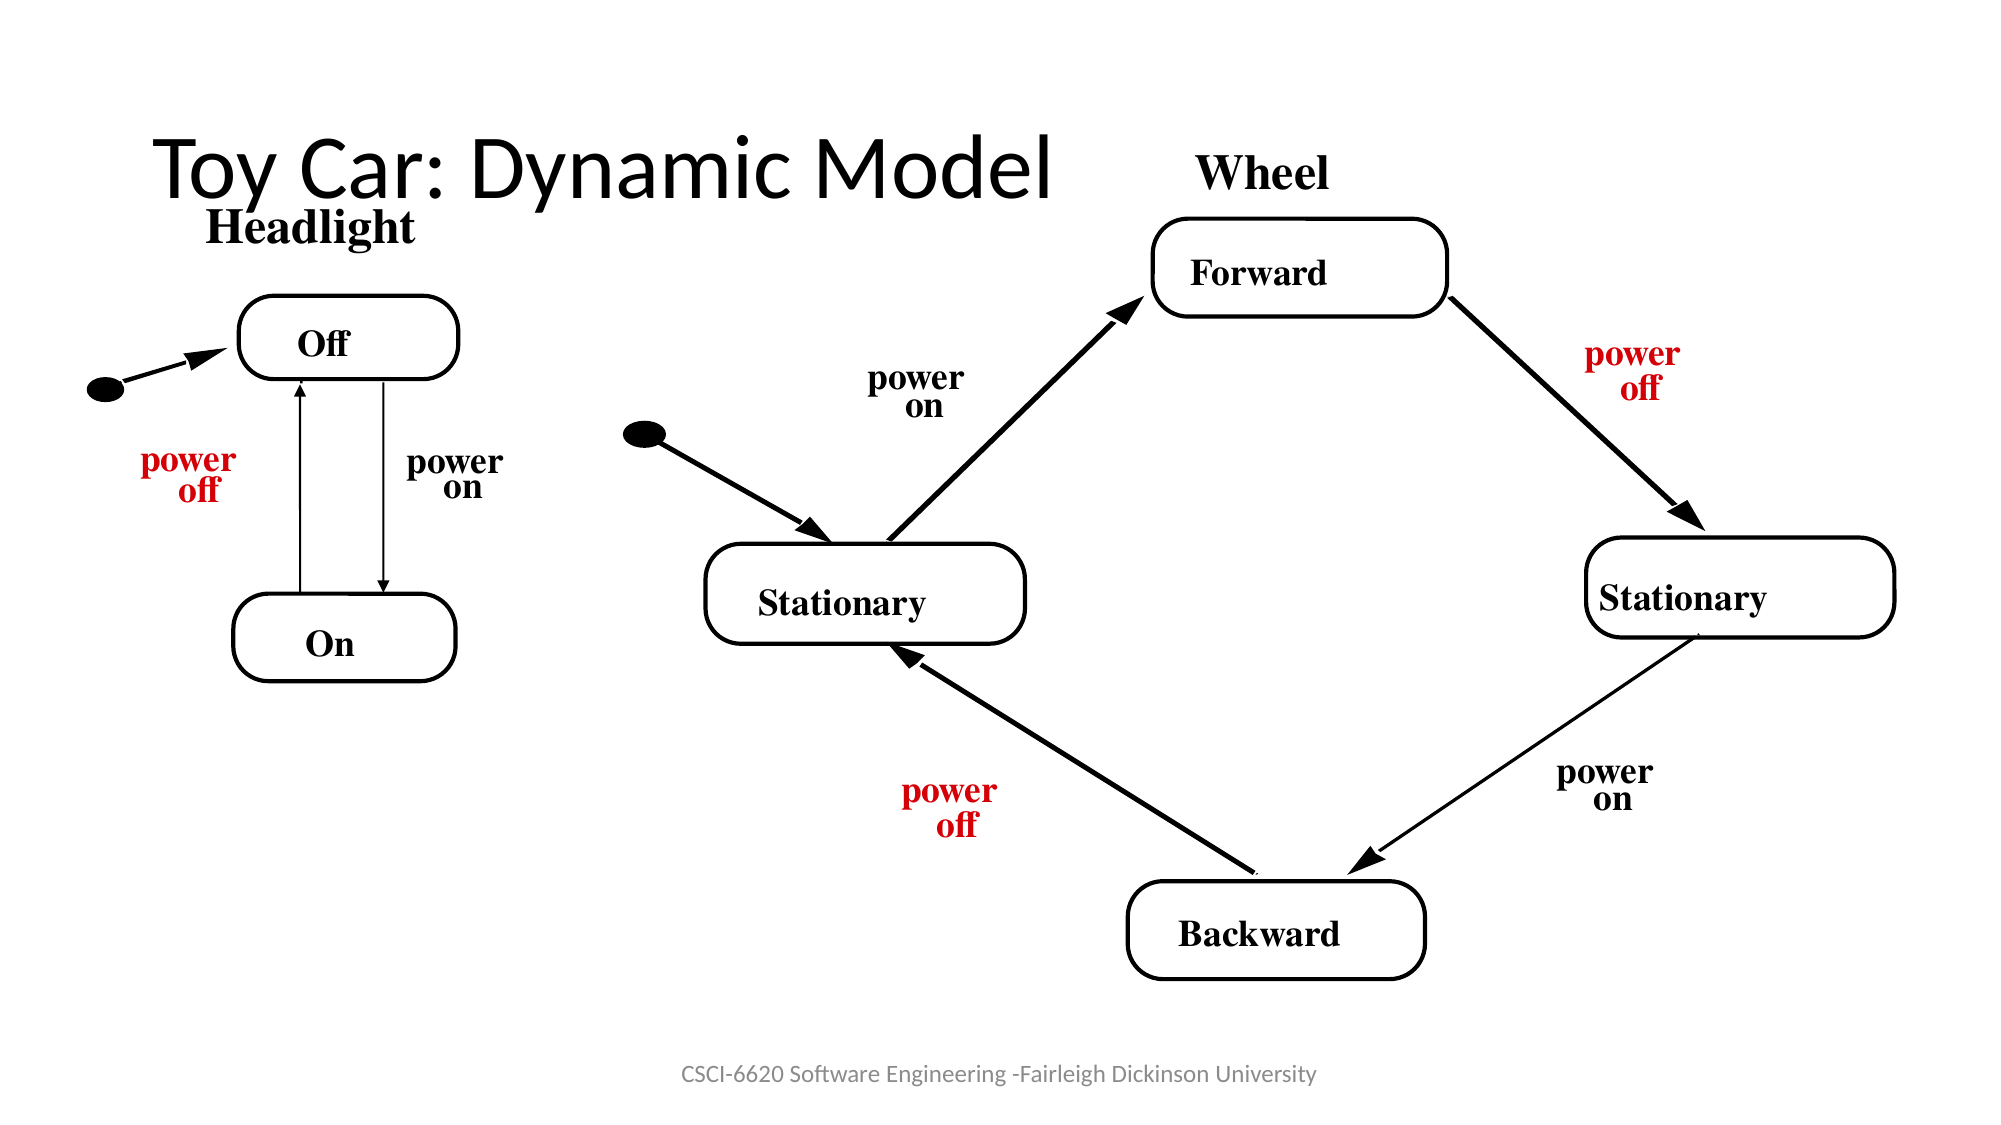

# Toy Car: Dynamic Model
Wheel
Headlight

Forward

power

on

power

off

Stationary

Off

power

off

power

on

Stationary

On

power

on

power

off

Backward
CSCI-6620 Software Engineering -Fairleigh Dickinson University